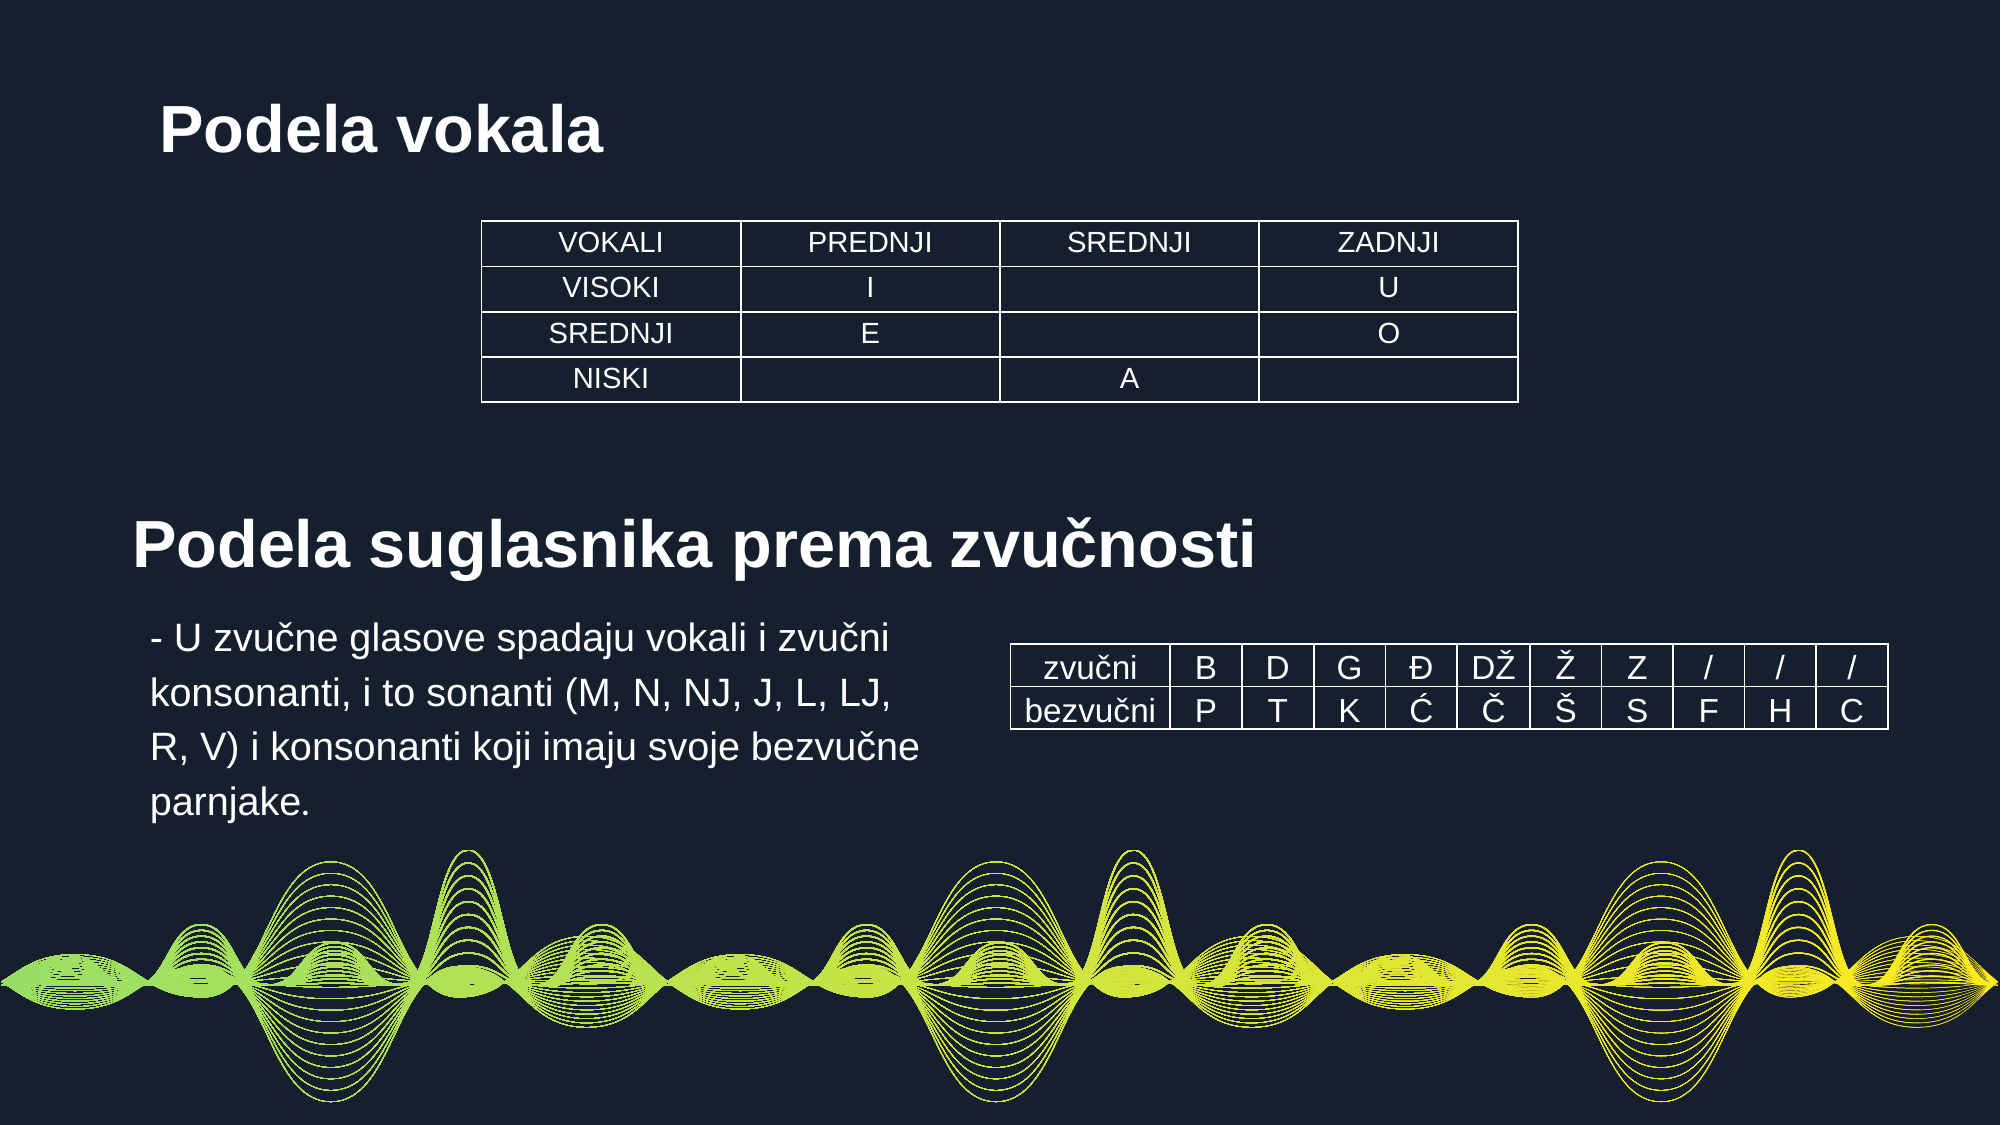

# Podela vokala
| VOKALI | PREDNJI | SREDNJI | ZADNJI |
| --- | --- | --- | --- |
| VISOKI | I |  | U |
| SREDNJI | E |  | O |
| NISKI |  | A |  |
Podela suglasnika prema zvučnosti
- U zvučne glasove spadaju vokali i zvučni konsonanti, i to sonanti (M, N, NJ, J, L, LJ, R, V) i konsonanti koji imaju svoje bezvučne parnjake.
| zvučni | B | D | G | Đ | DŽ | Ž | Z | / | / | / |
| --- | --- | --- | --- | --- | --- | --- | --- | --- | --- | --- |
| bezvučni | P | T | K | Ć | Č | Š | S | F | H | C |